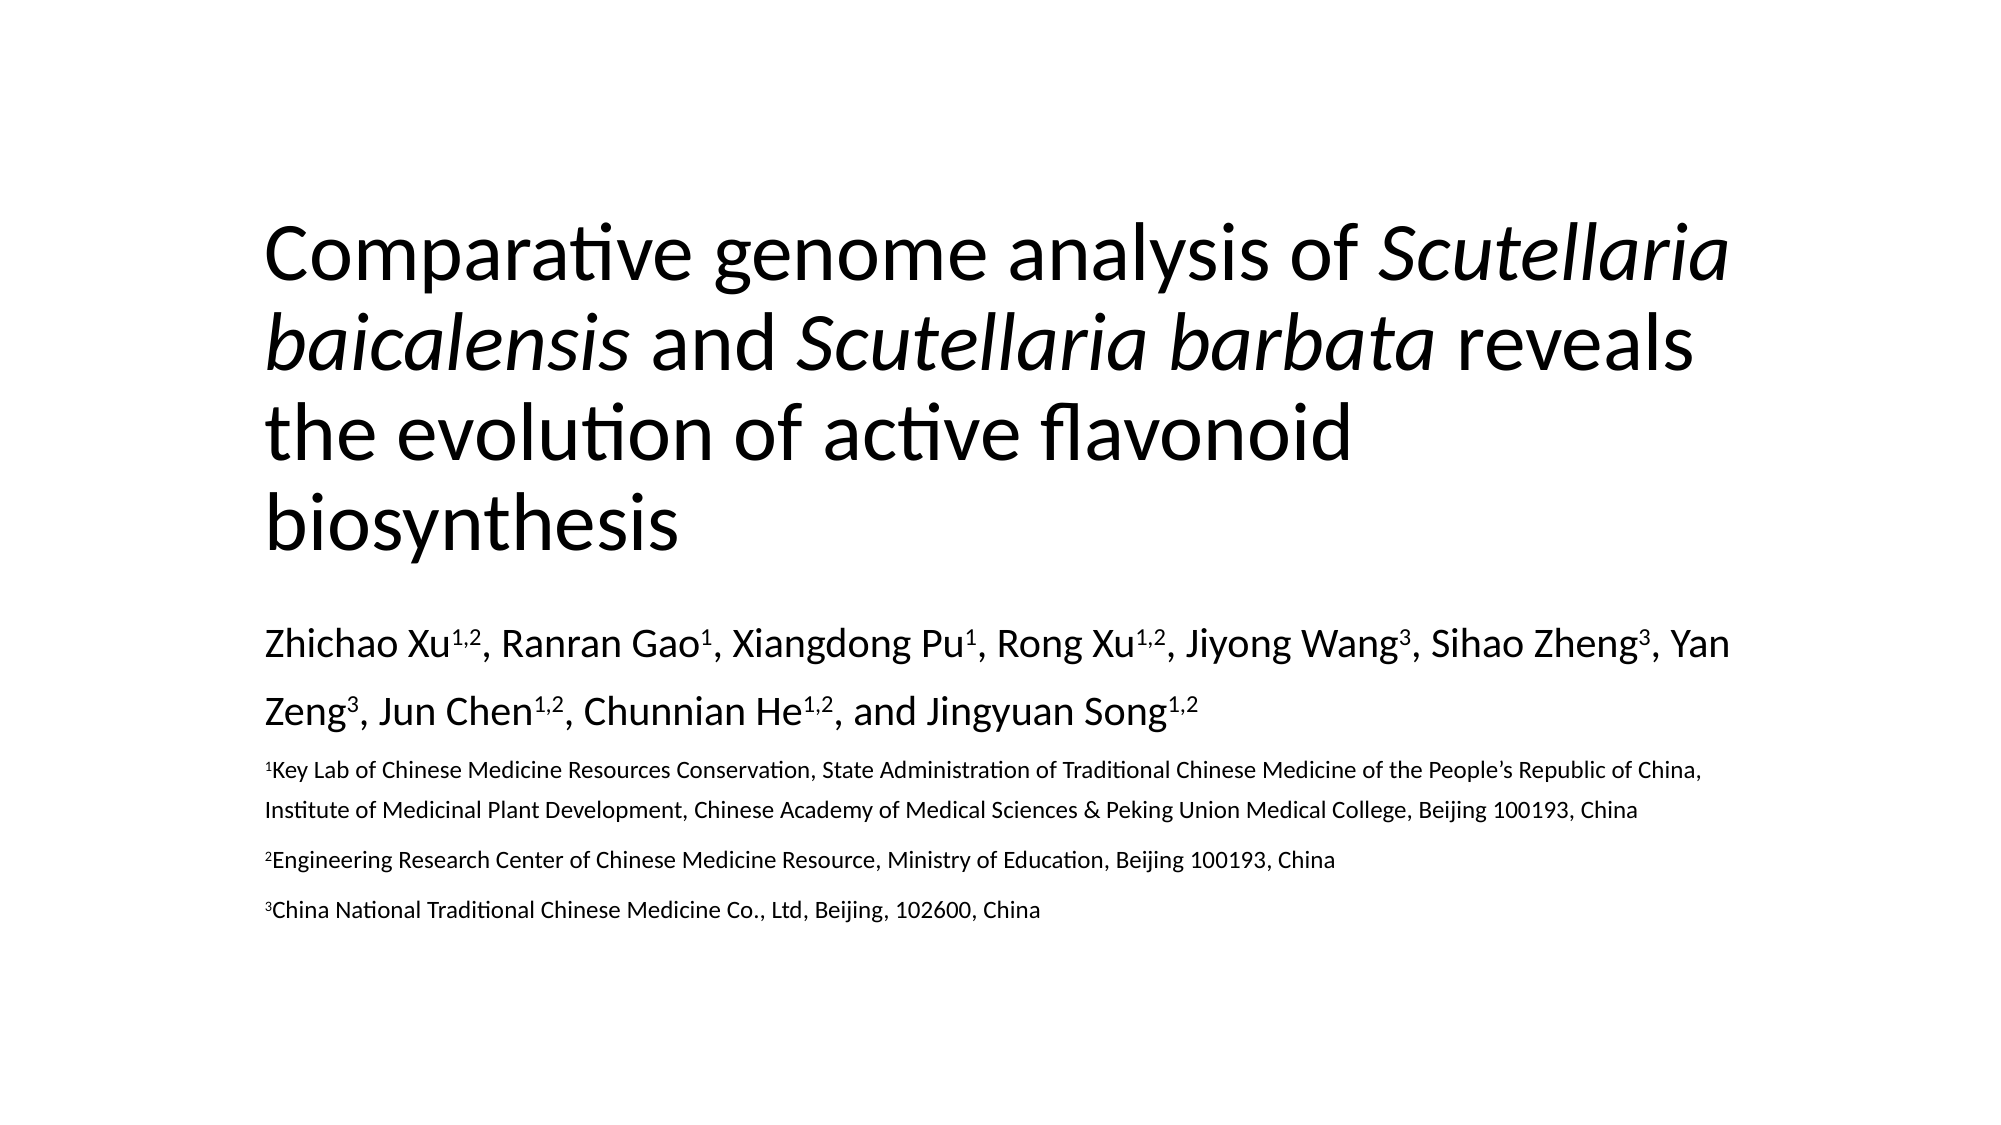

# Comparative genome analysis of Scutellaria baicalensis and Scutellaria barbata reveals the evolution of active flavonoid biosynthesis
Zhichao Xu1,2, Ranran Gao1, Xiangdong Pu1, Rong Xu1,2, Jiyong Wang3, Sihao Zheng3, Yan Zeng3, Jun Chen1,2, Chunnian He1,2, and Jingyuan Song1,2
1Key Lab of Chinese Medicine Resources Conservation, State Administration of Traditional Chinese Medicine of the People’s Republic of China, Institute of Medicinal Plant Development, Chinese Academy of Medical Sciences & Peking Union Medical College, Beijing 100193, China
2Engineering Research Center of Chinese Medicine Resource, Ministry of Education, Beijing 100193, China
3China National Traditional Chinese Medicine Co., Ltd, Beijing, 102600, China